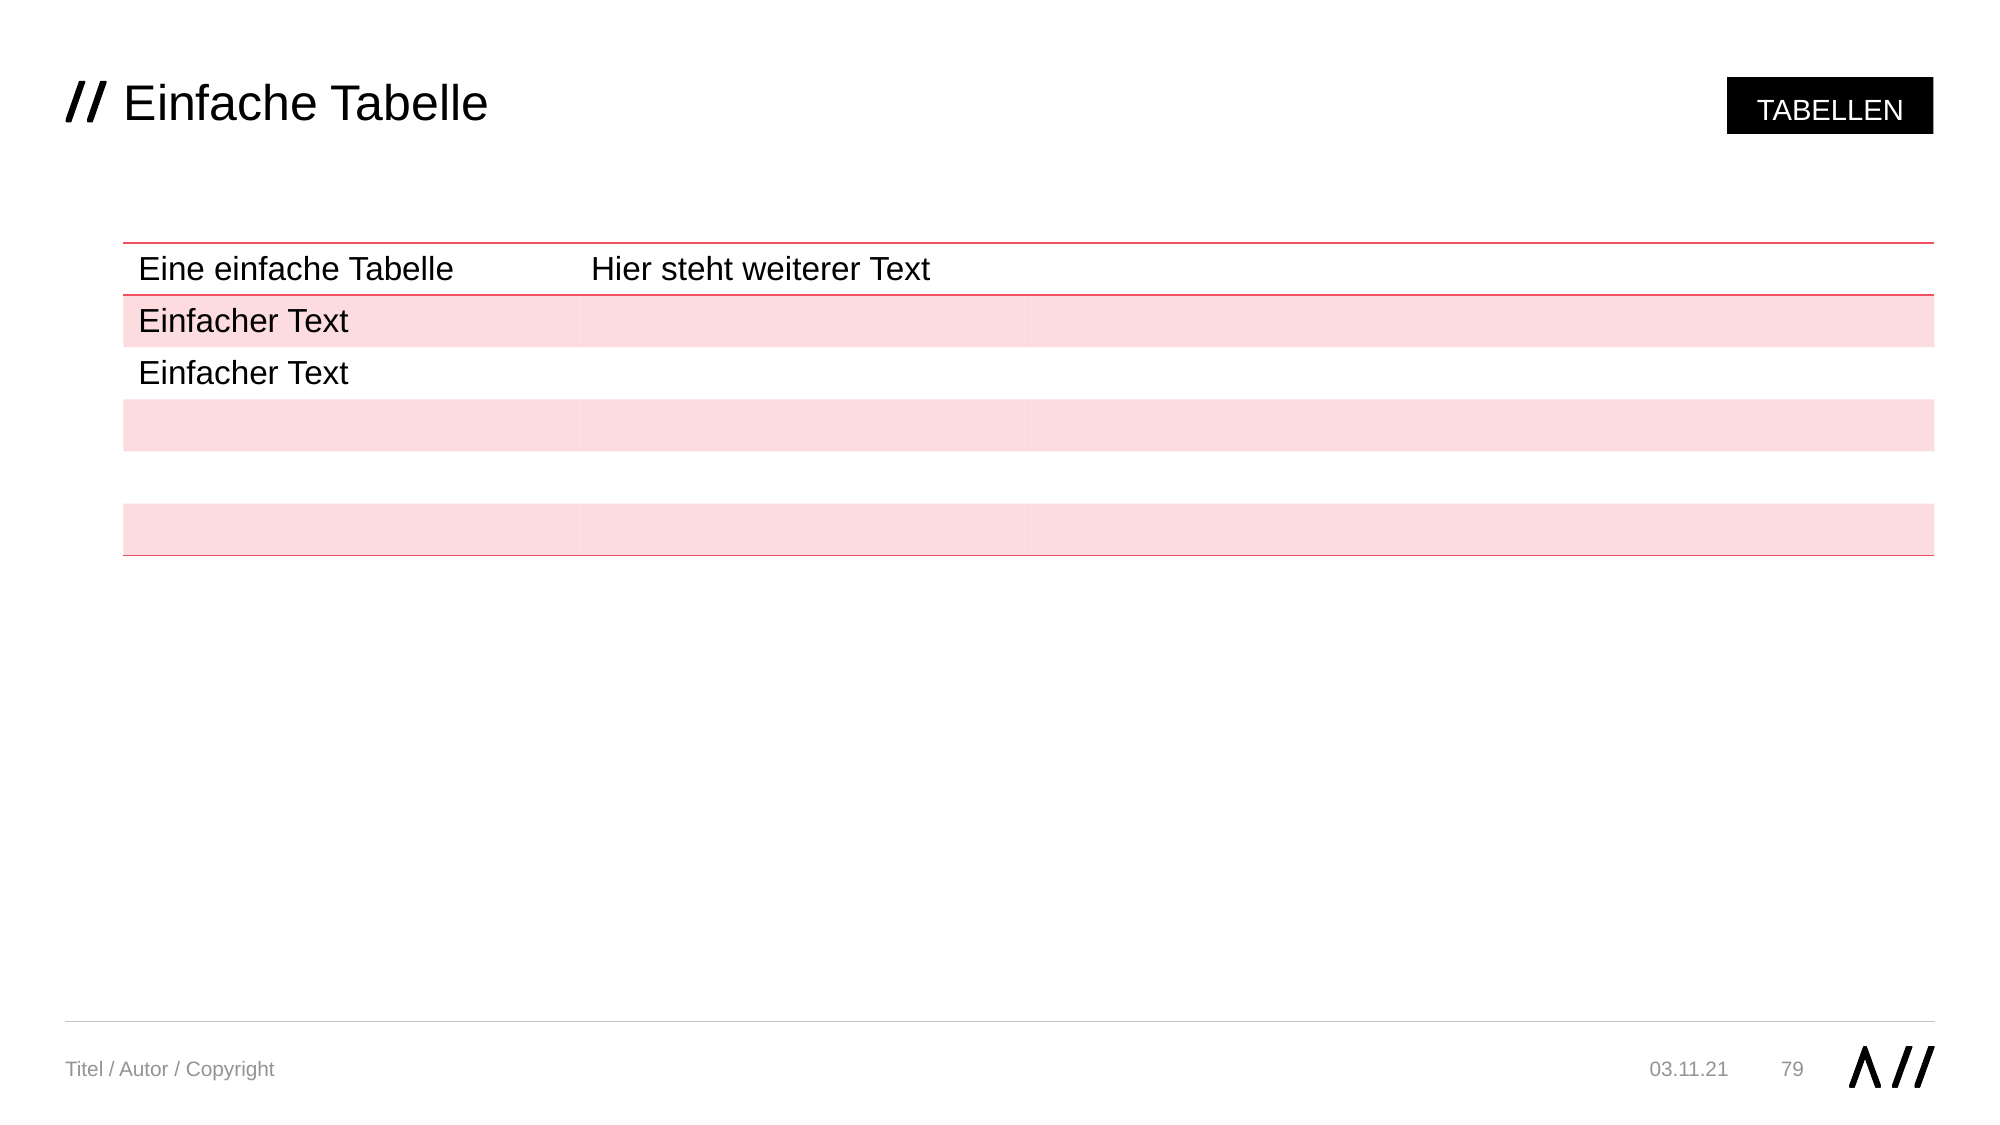

# Einfache Tabelle
TABELLEN
| Eine einfache Tabelle | Hier steht weiterer Text |  |  |
| --- | --- | --- | --- |
| Einfacher Text |  |  |  |
| Einfacher Text |  |  |  |
|  |  |  |  |
|  |  |  |  |
|  |  |  |  |
Titel / Autor / Copyright
79
03.11.21